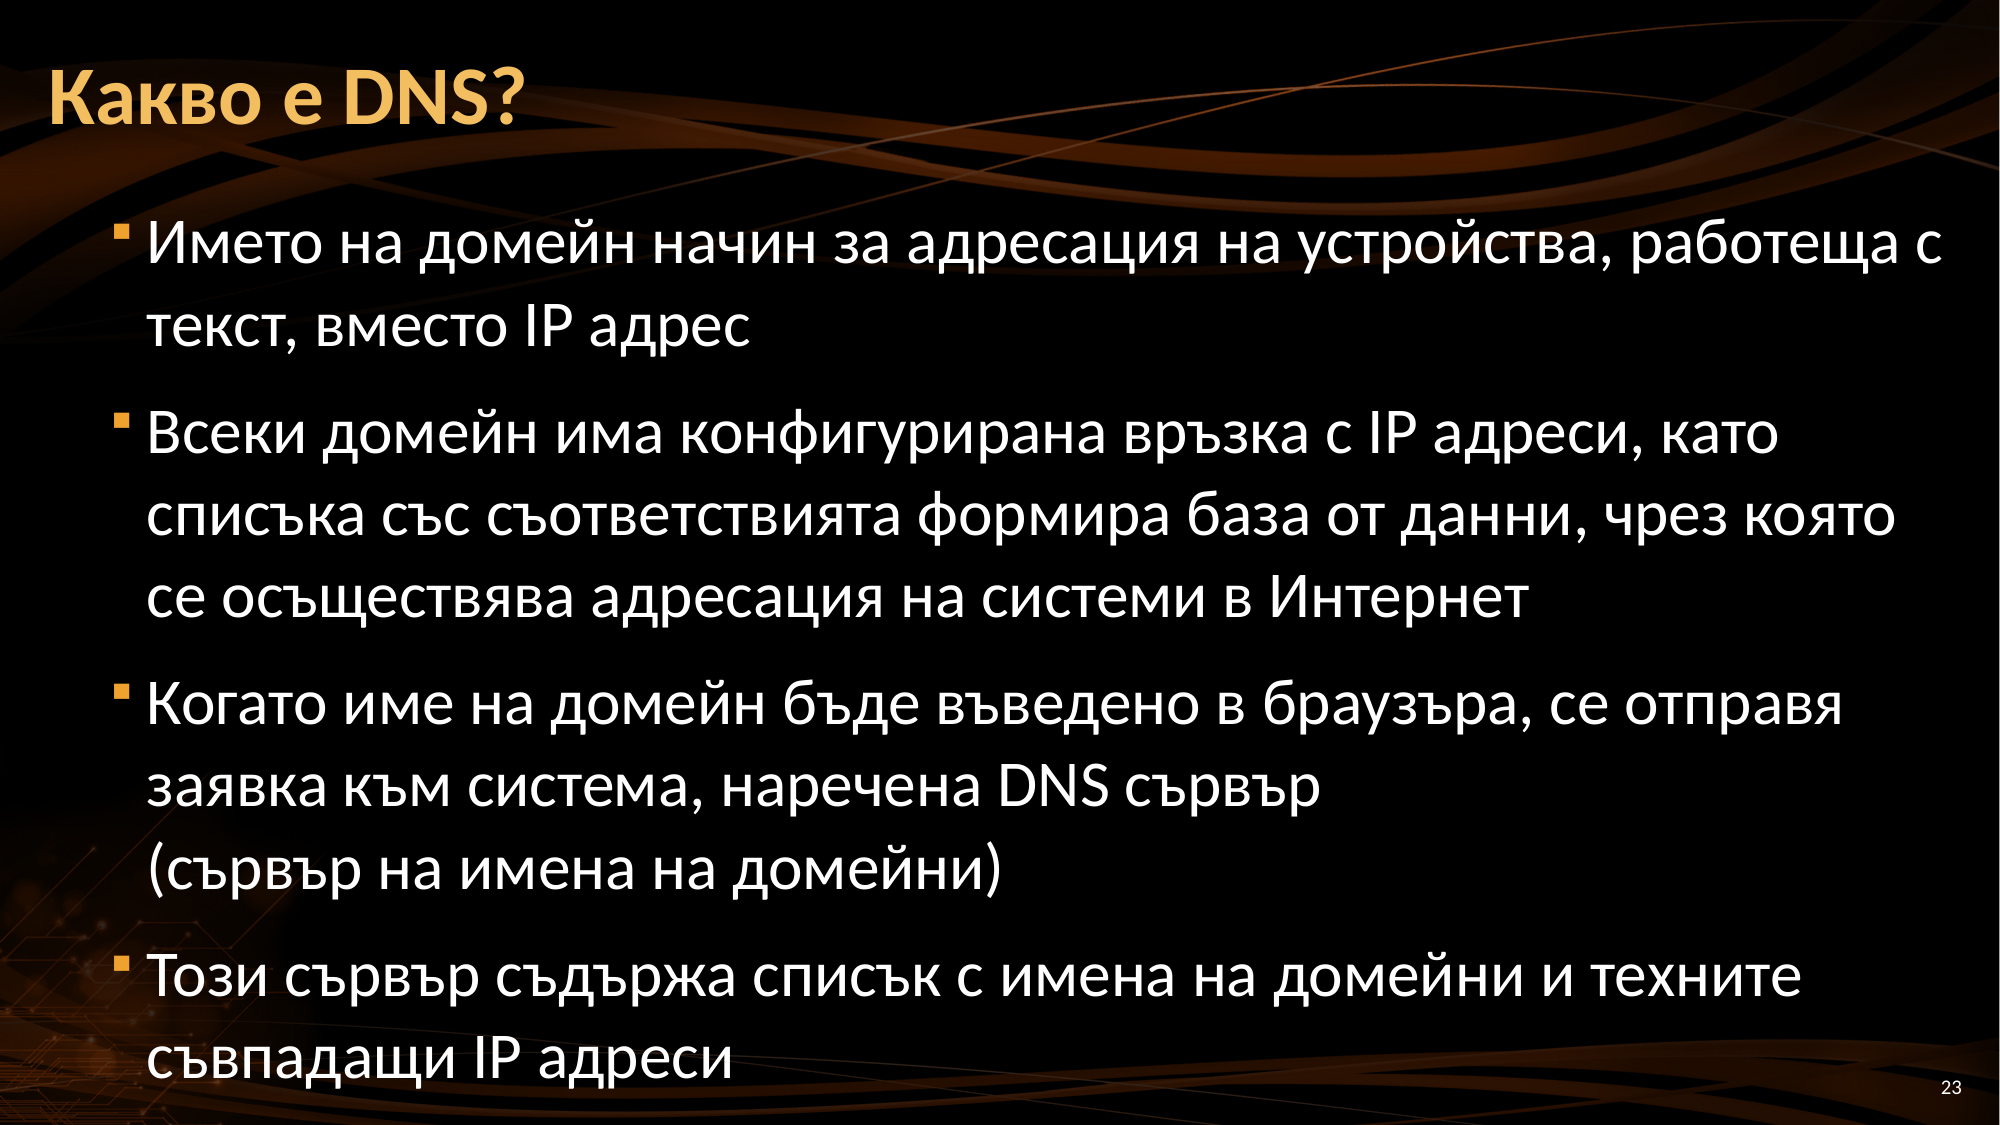

# Какво е DNS?
Името на домейн начин за адресация на устройства, работеща с текст, вместо IP адрес
Всеки домейн има конфигурирана връзка с IP адреси, като списъка със съответствията формира база от данни, чрез която се осъществява адресация на системи в Интернет
Когато име на домейн бъде въведено в браузъра, се отправя заявка към система, наречена DNS сървър
(сървър на имена на домейни)
Този сървър съдържа списък с имена на домейни и техните съвпадащи IP адреси
23